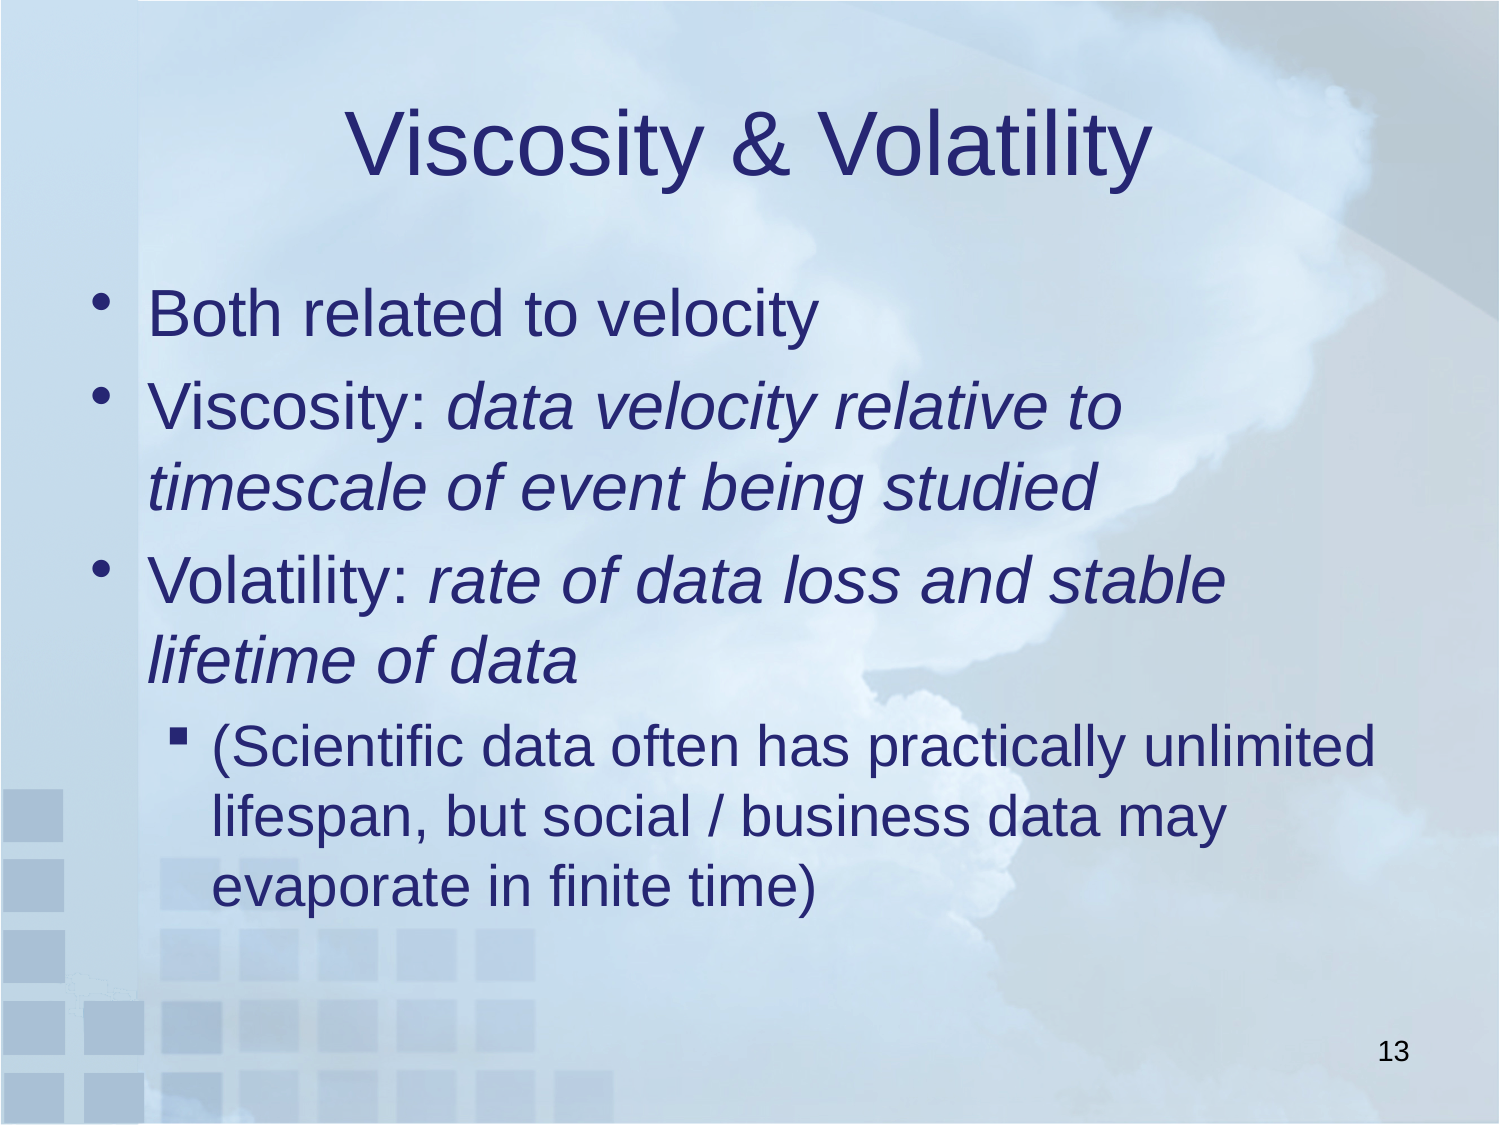

# Viscosity & Volatility
Both related to velocity
Viscosity: data velocity relative to timescale of event being studied
Volatility: rate of data loss and stable lifetime of data
(Scientific data often has practically unlimited lifespan, but social / business data may evaporate in finite time)
13